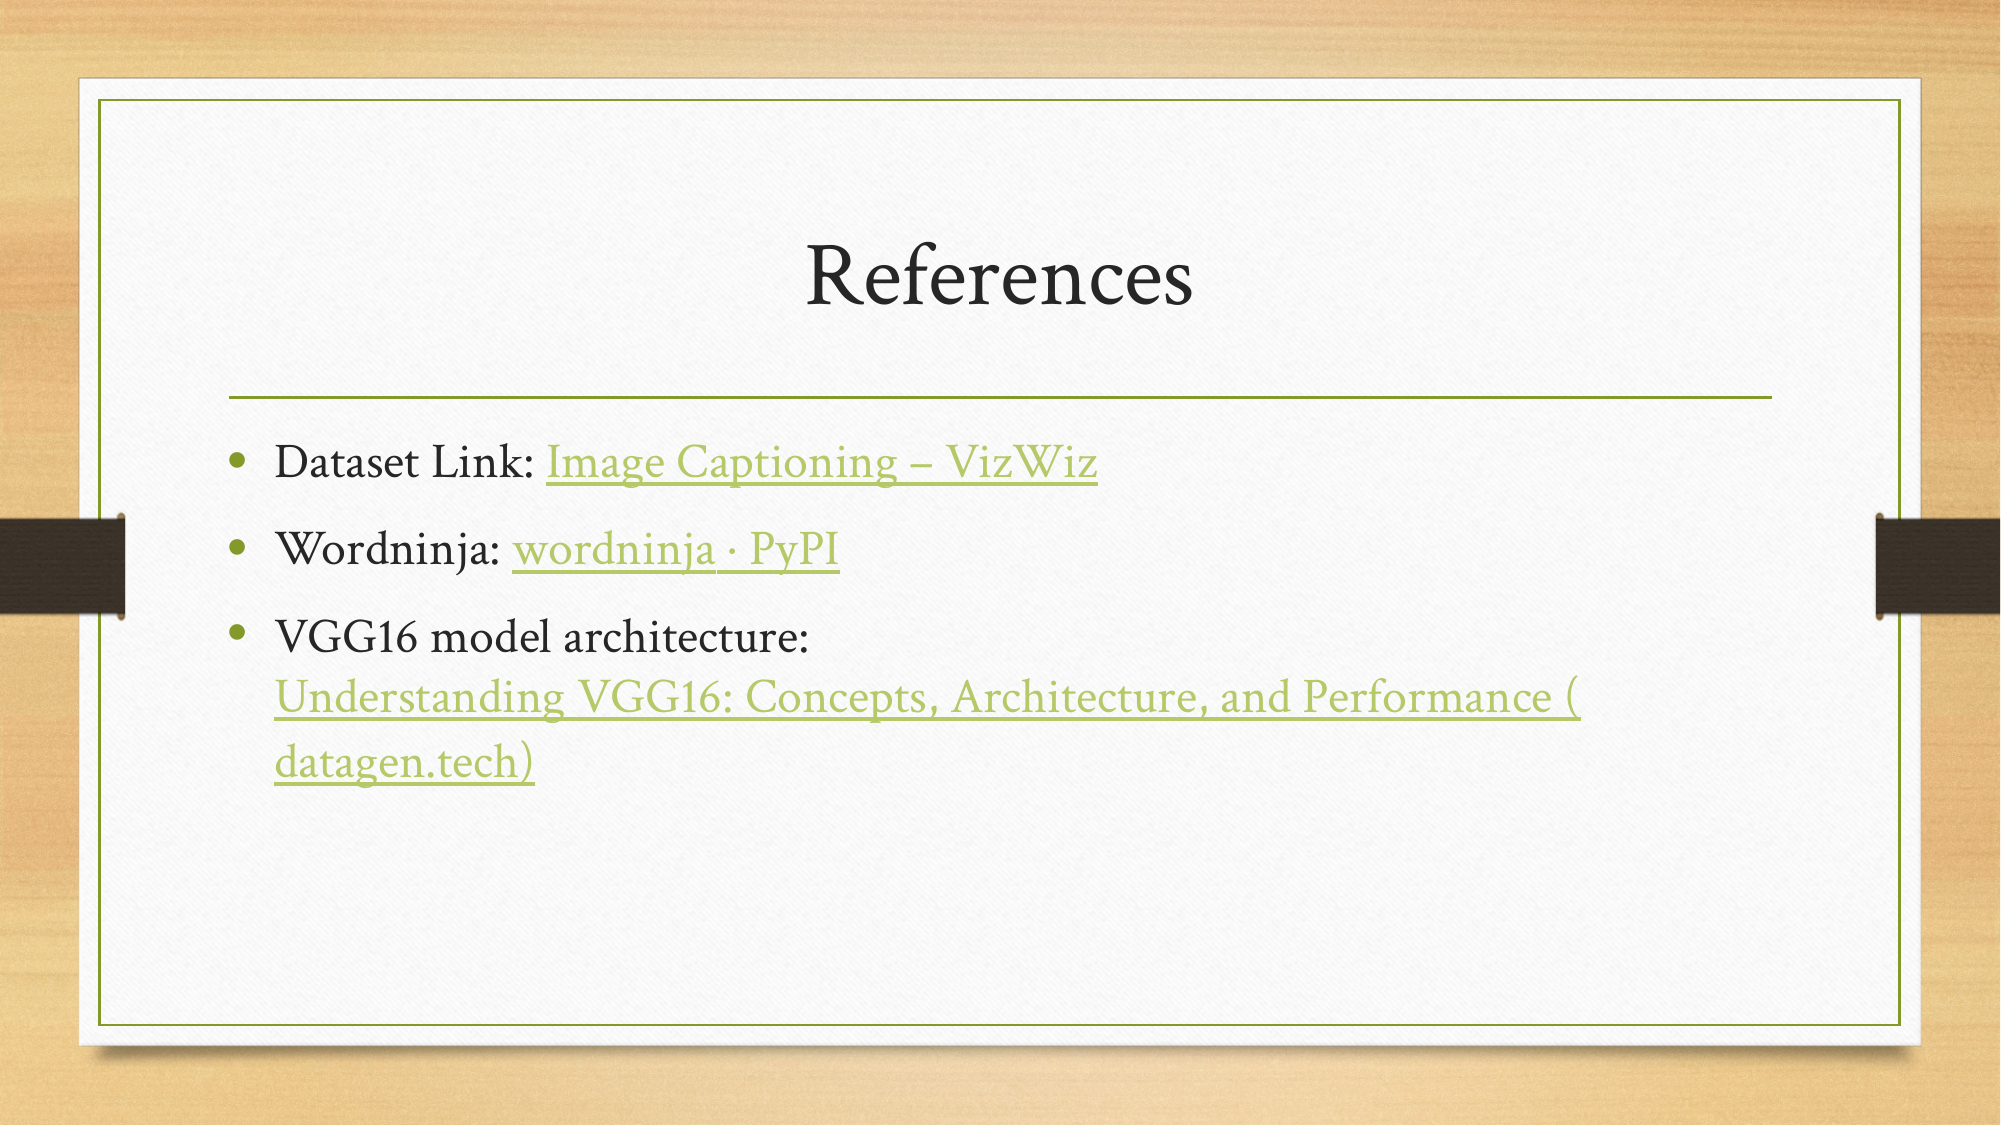

# References
Dataset Link: Image Captioning – VizWiz
Wordninja: wordninja · PyPI
VGG16 model architecture: Understanding VGG16: Concepts, Architecture, and Performance (datagen.tech)